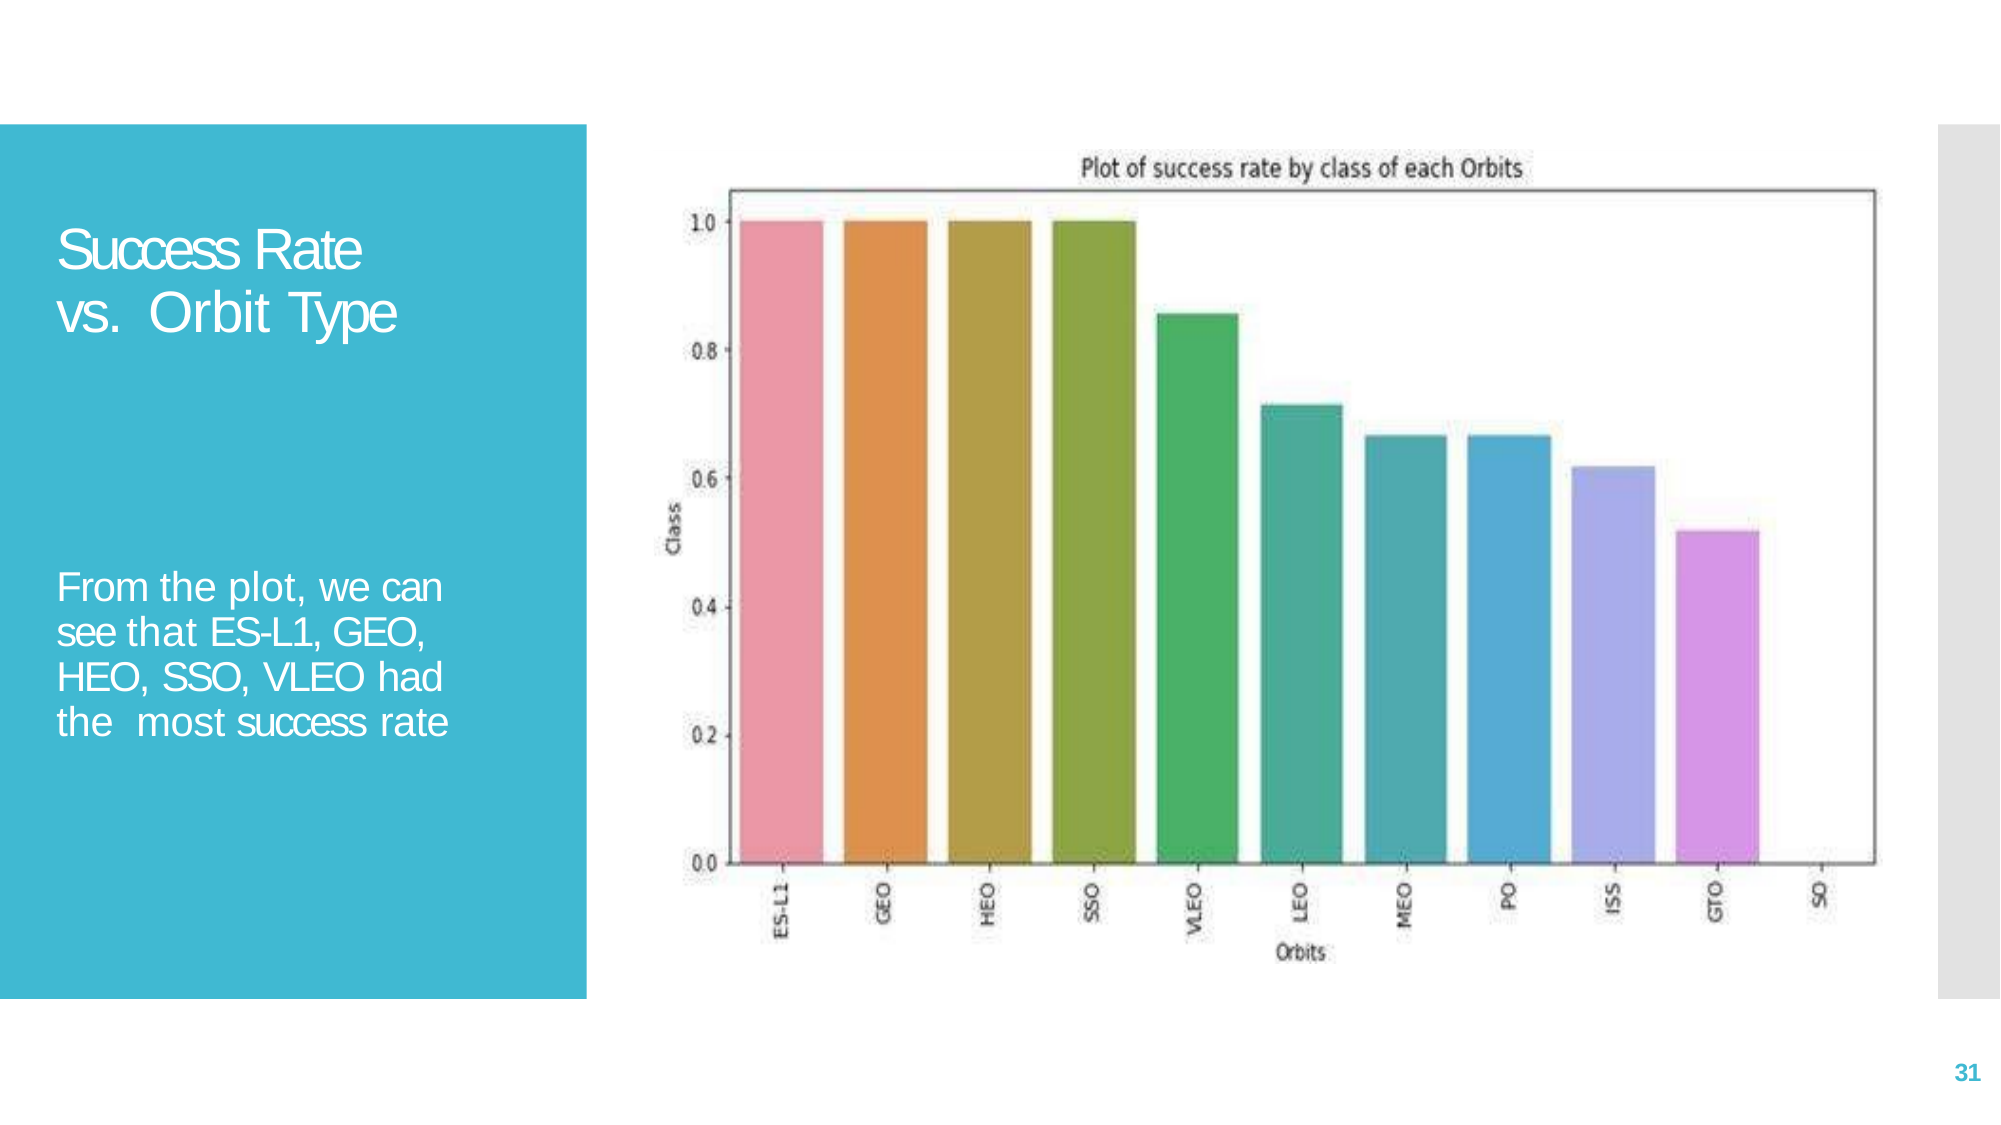

# Success Rate vs.  Orbit Type
From the plot, we can  see that ES-L1, GEO,  HEO, SSO, VLEO had the  most success rate
31